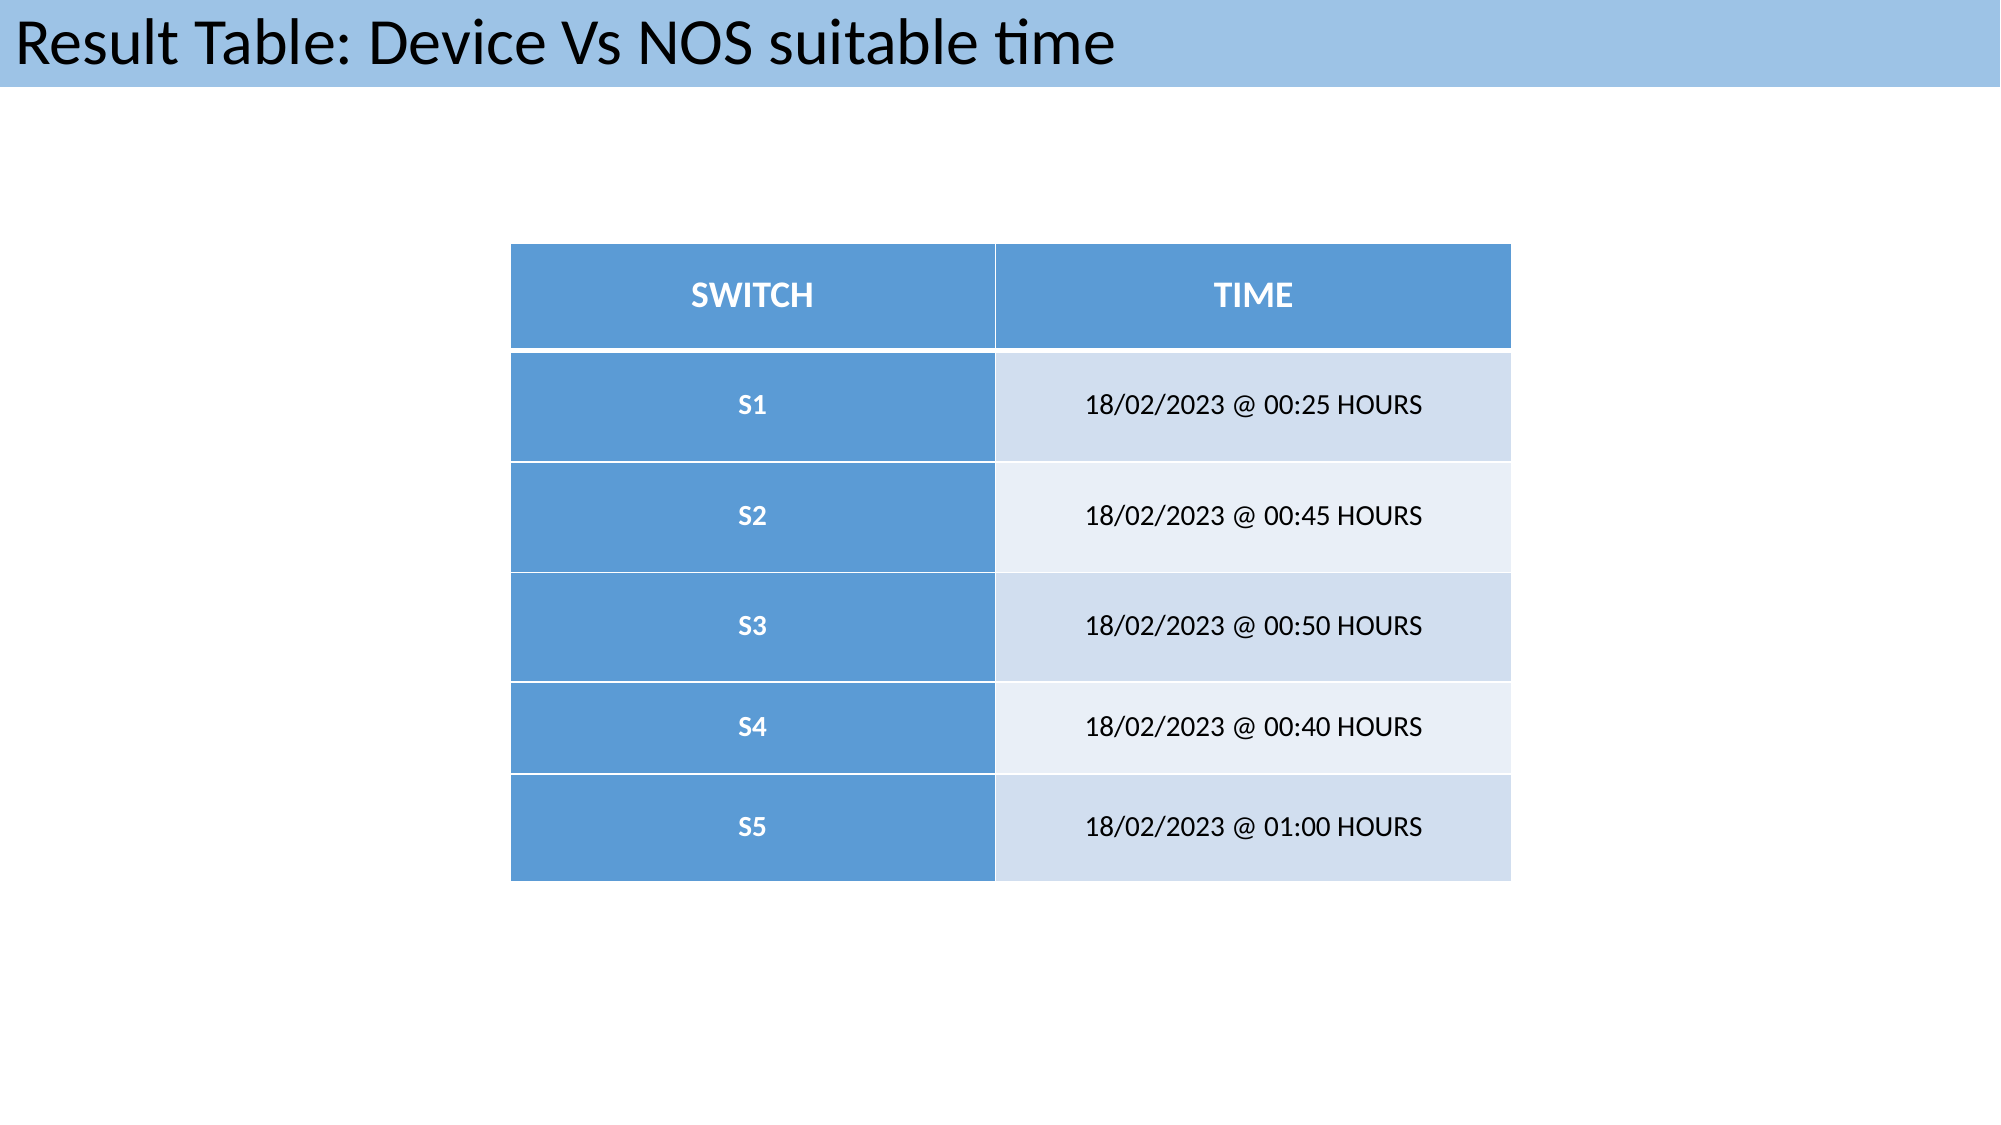

# Result Table: Device Vs NOS suitable time
| SWITCH | TIME |
| --- | --- |
| S1 | 18/02/2023 @ 00:25 HOURS |
| S2 | 18/02/2023 @ 00:45 HOURS |
| S3 | 18/02/2023 @ 00:50 HOURS |
| S4 | 18/02/2023 @ 00:40 HOURS |
| S5 | 18/02/2023 @ 01:00 HOURS |